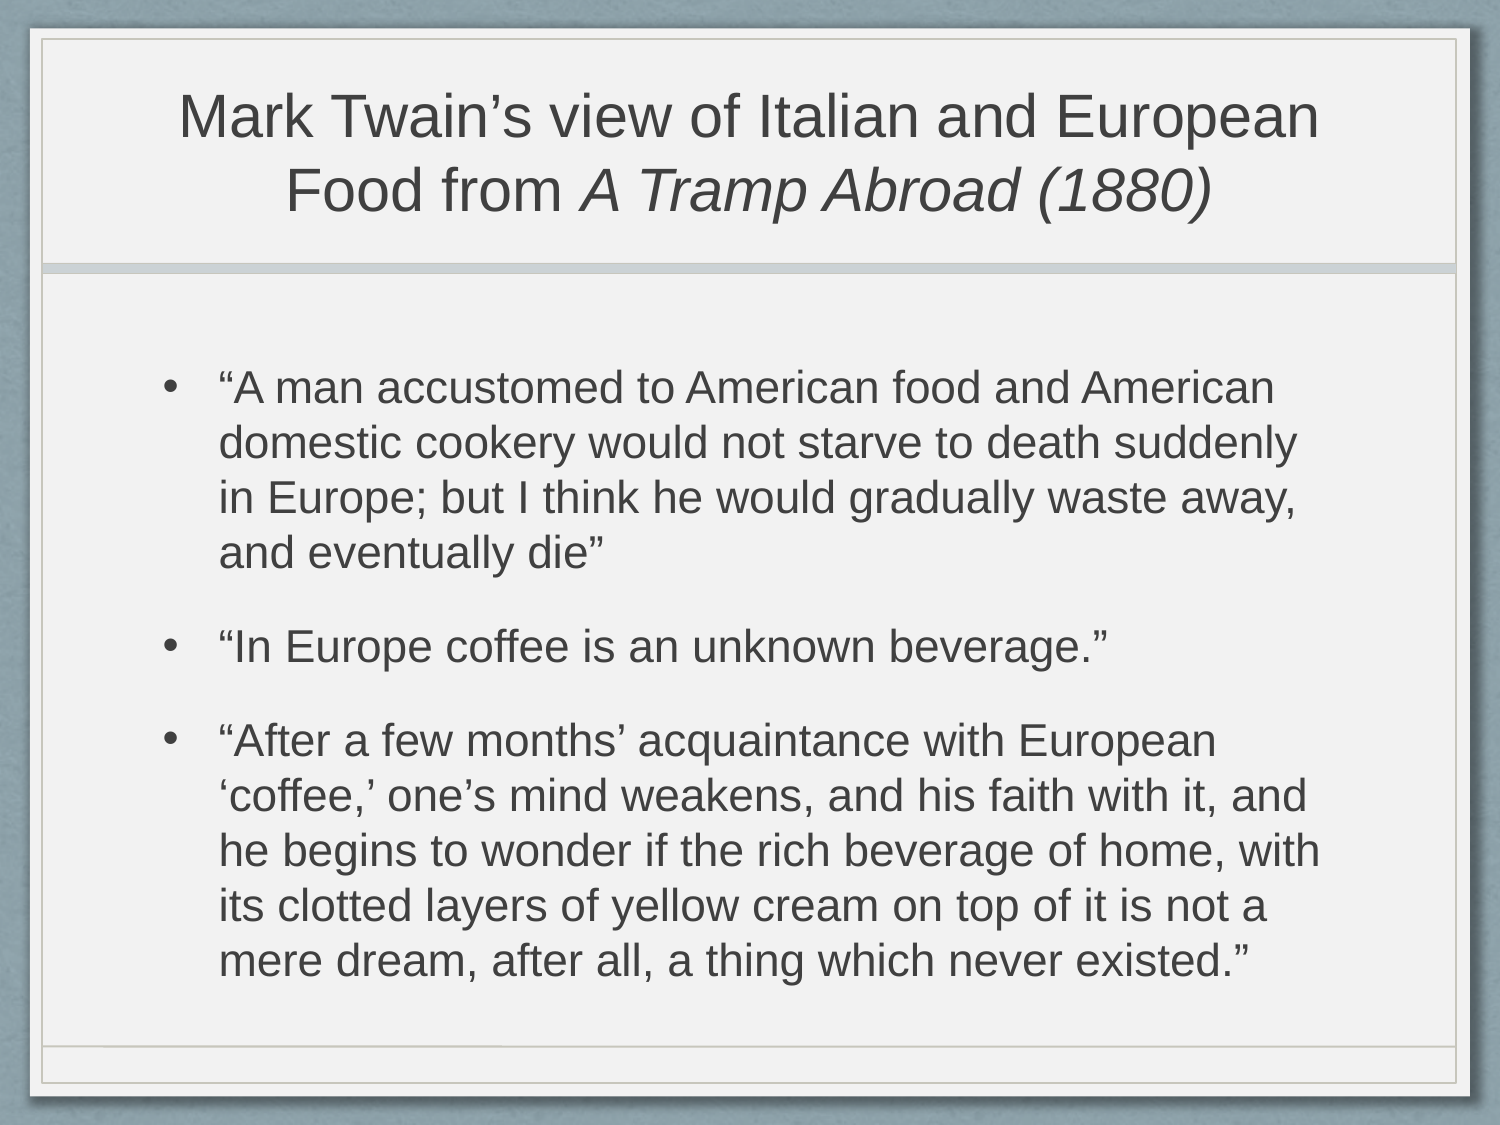

# Mark Twain’s view of Italian and European Food from A Tramp Abroad (1880)
“A man accustomed to American food and American domestic cookery would not starve to death suddenly in Europe; but I think he would gradually waste away, and eventually die”
“In Europe coffee is an unknown beverage.”
“After a few months’ acquaintance with European ‘coffee,’ one’s mind weakens, and his faith with it, and he begins to wonder if the rich beverage of home, with its clotted layers of yellow cream on top of it is not a mere dream, after all, a thing which never existed.”